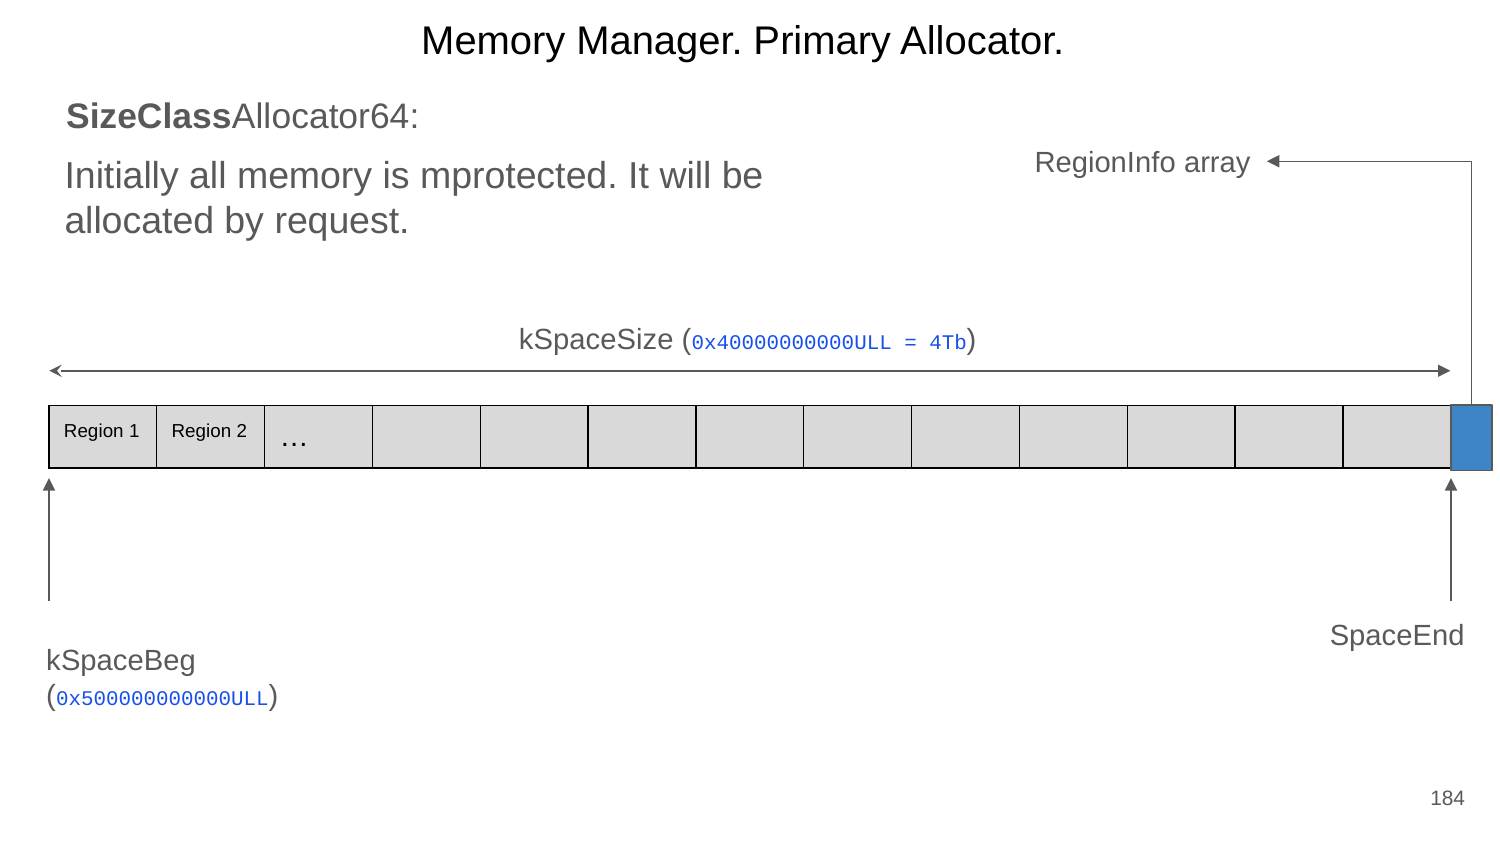

Memory Manager. Primary Allocator.
SizeClassAllocator64:

RegionInfo array
Initially all memory is mprotected. It will be allocated by request.

kSpaceSize (0x40000000000ULL = 4Tb)

| Region 1 | Region 2 | … |  |  |  |  |  |  |  |  |  |  |
| --- | --- | --- | --- | --- | --- | --- | --- | --- | --- | --- | --- | --- |
SpaceEnd
kSpaceBeg
(0x500000000000ULL)
184